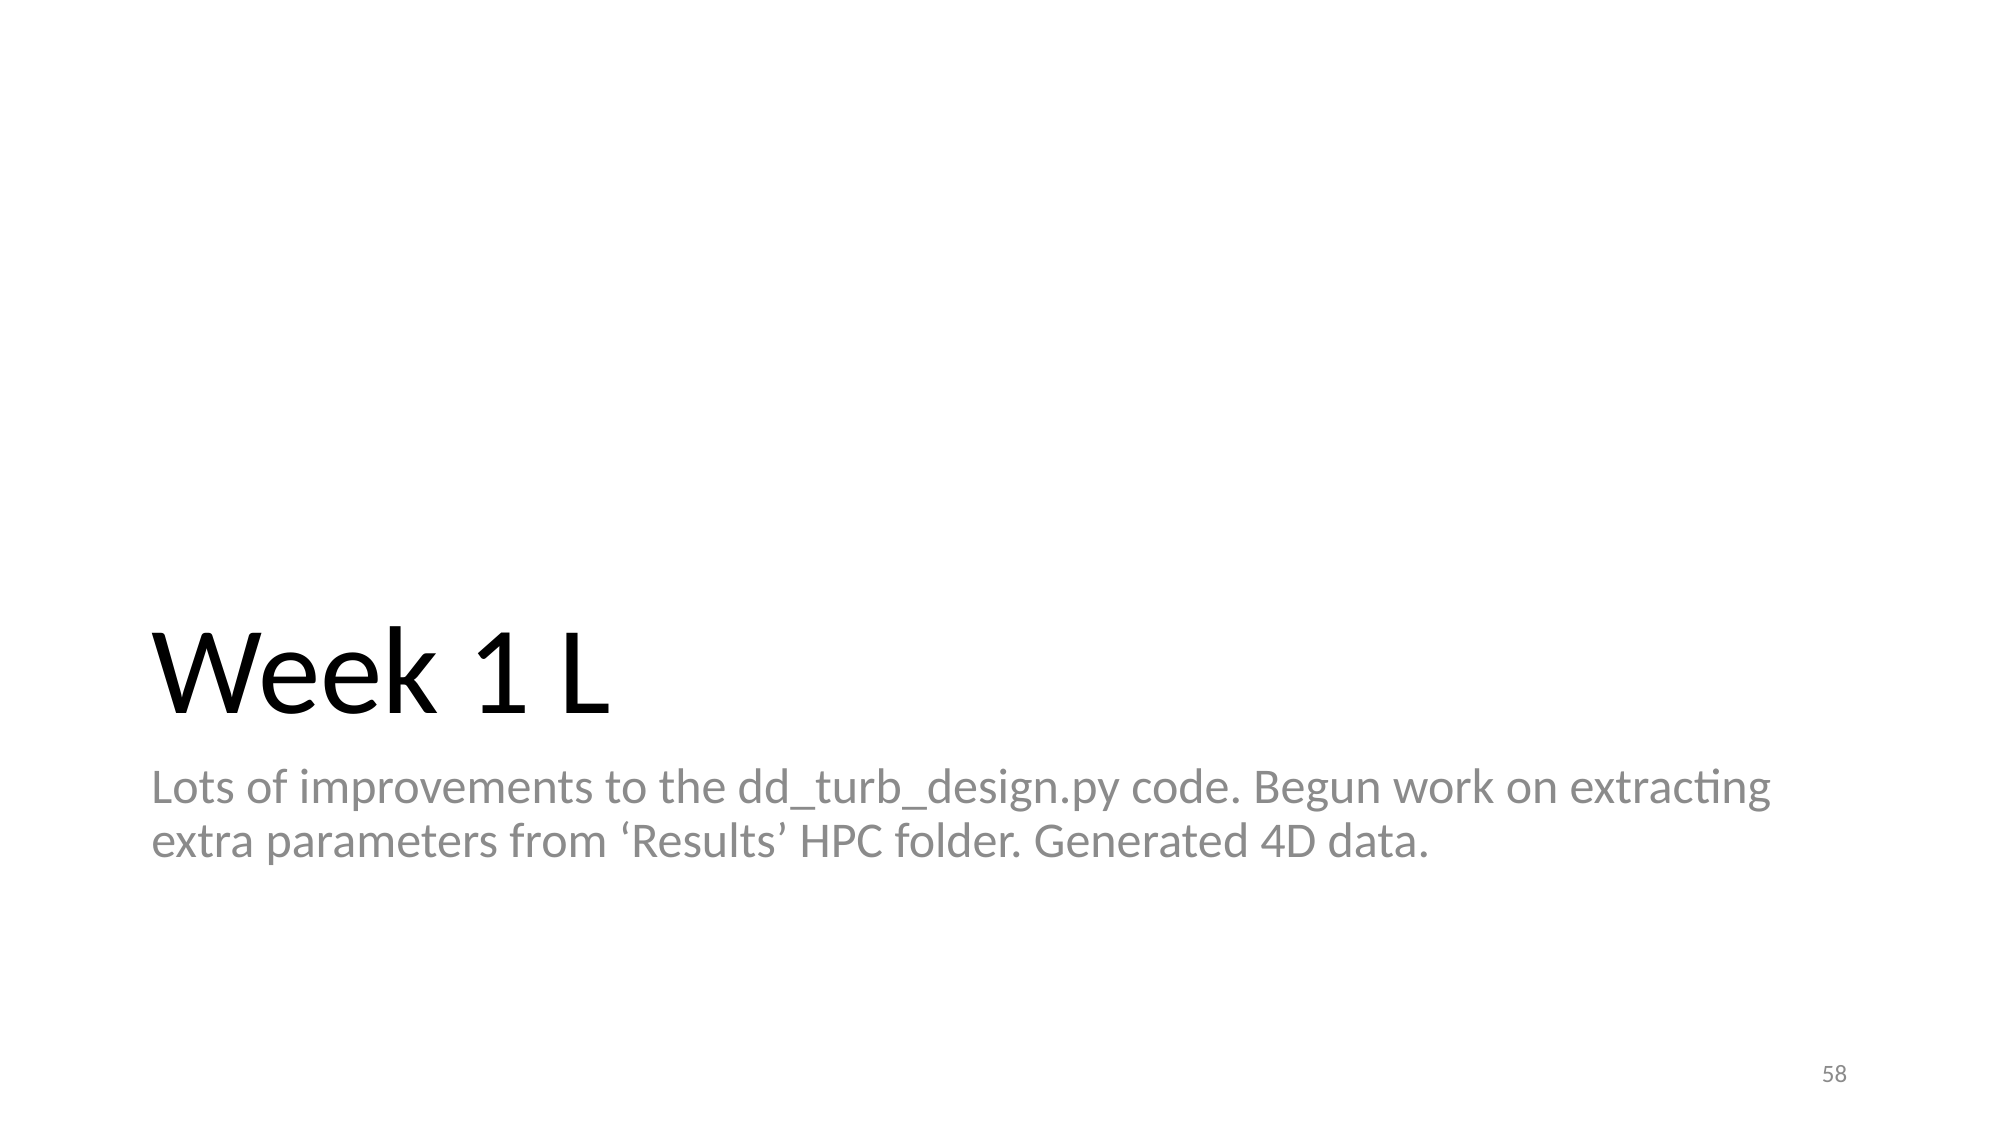

# Week 1 L
Lots of improvements to the dd_turb_design.py code. Begun work on extracting extra parameters from ‘Results’ HPC folder. Generated 4D data.
58